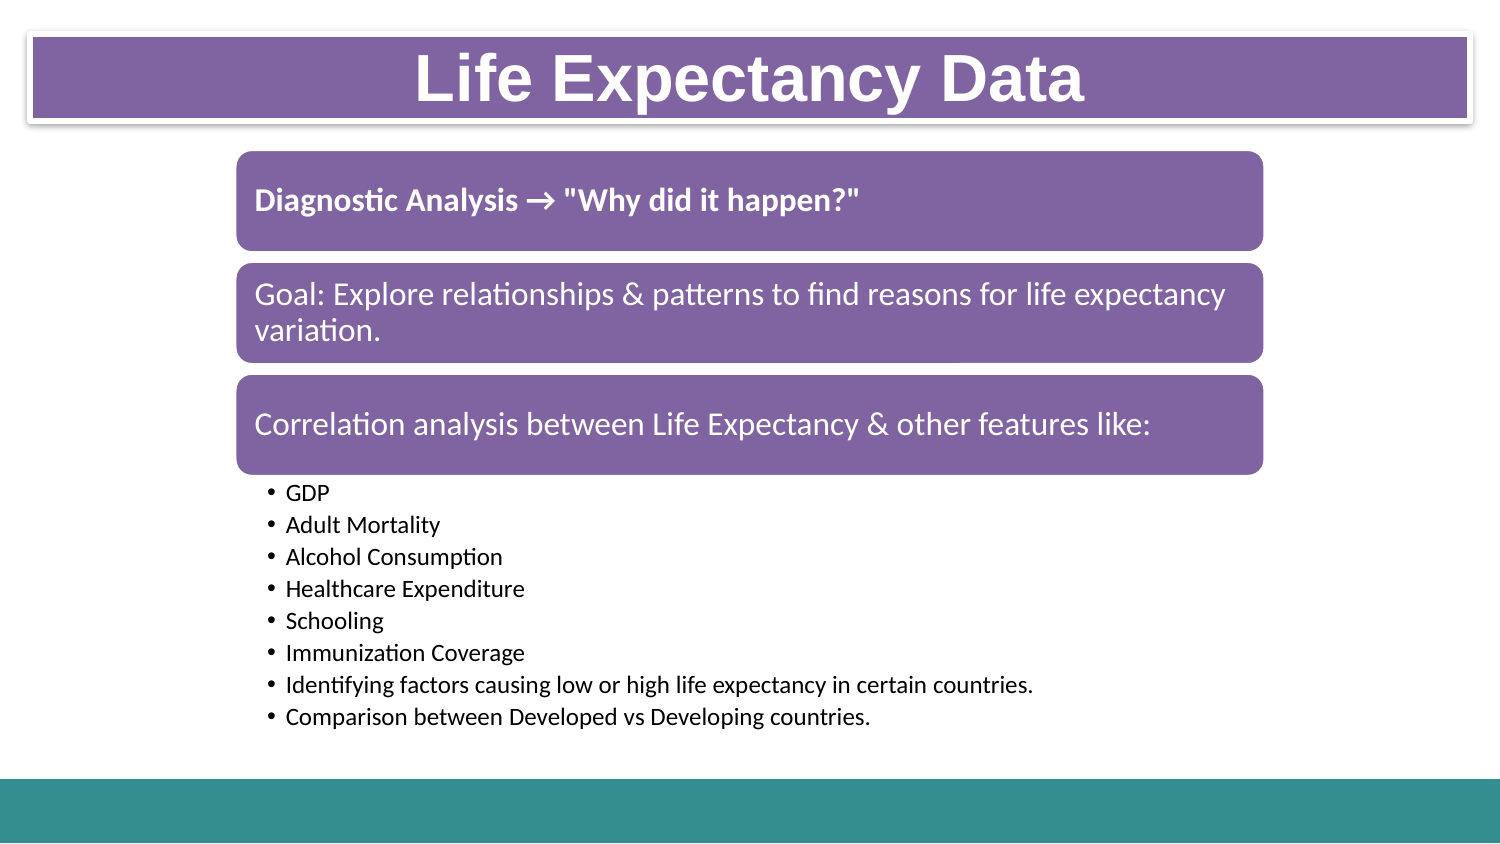

Life Expectancy Data
Diagnostic Analysis → "Why did it happen?"
Goal: Explore relationships & patterns to find reasons for life expectancy variation.
Correlation analysis between Life Expectancy & other features like:
GDP
Adult Mortality
Alcohol Consumption
Healthcare Expenditure
Schooling
Immunization Coverage
Identifying factors causing low or high life expectancy in certain countries.
Comparison between Developed vs Developing countries.